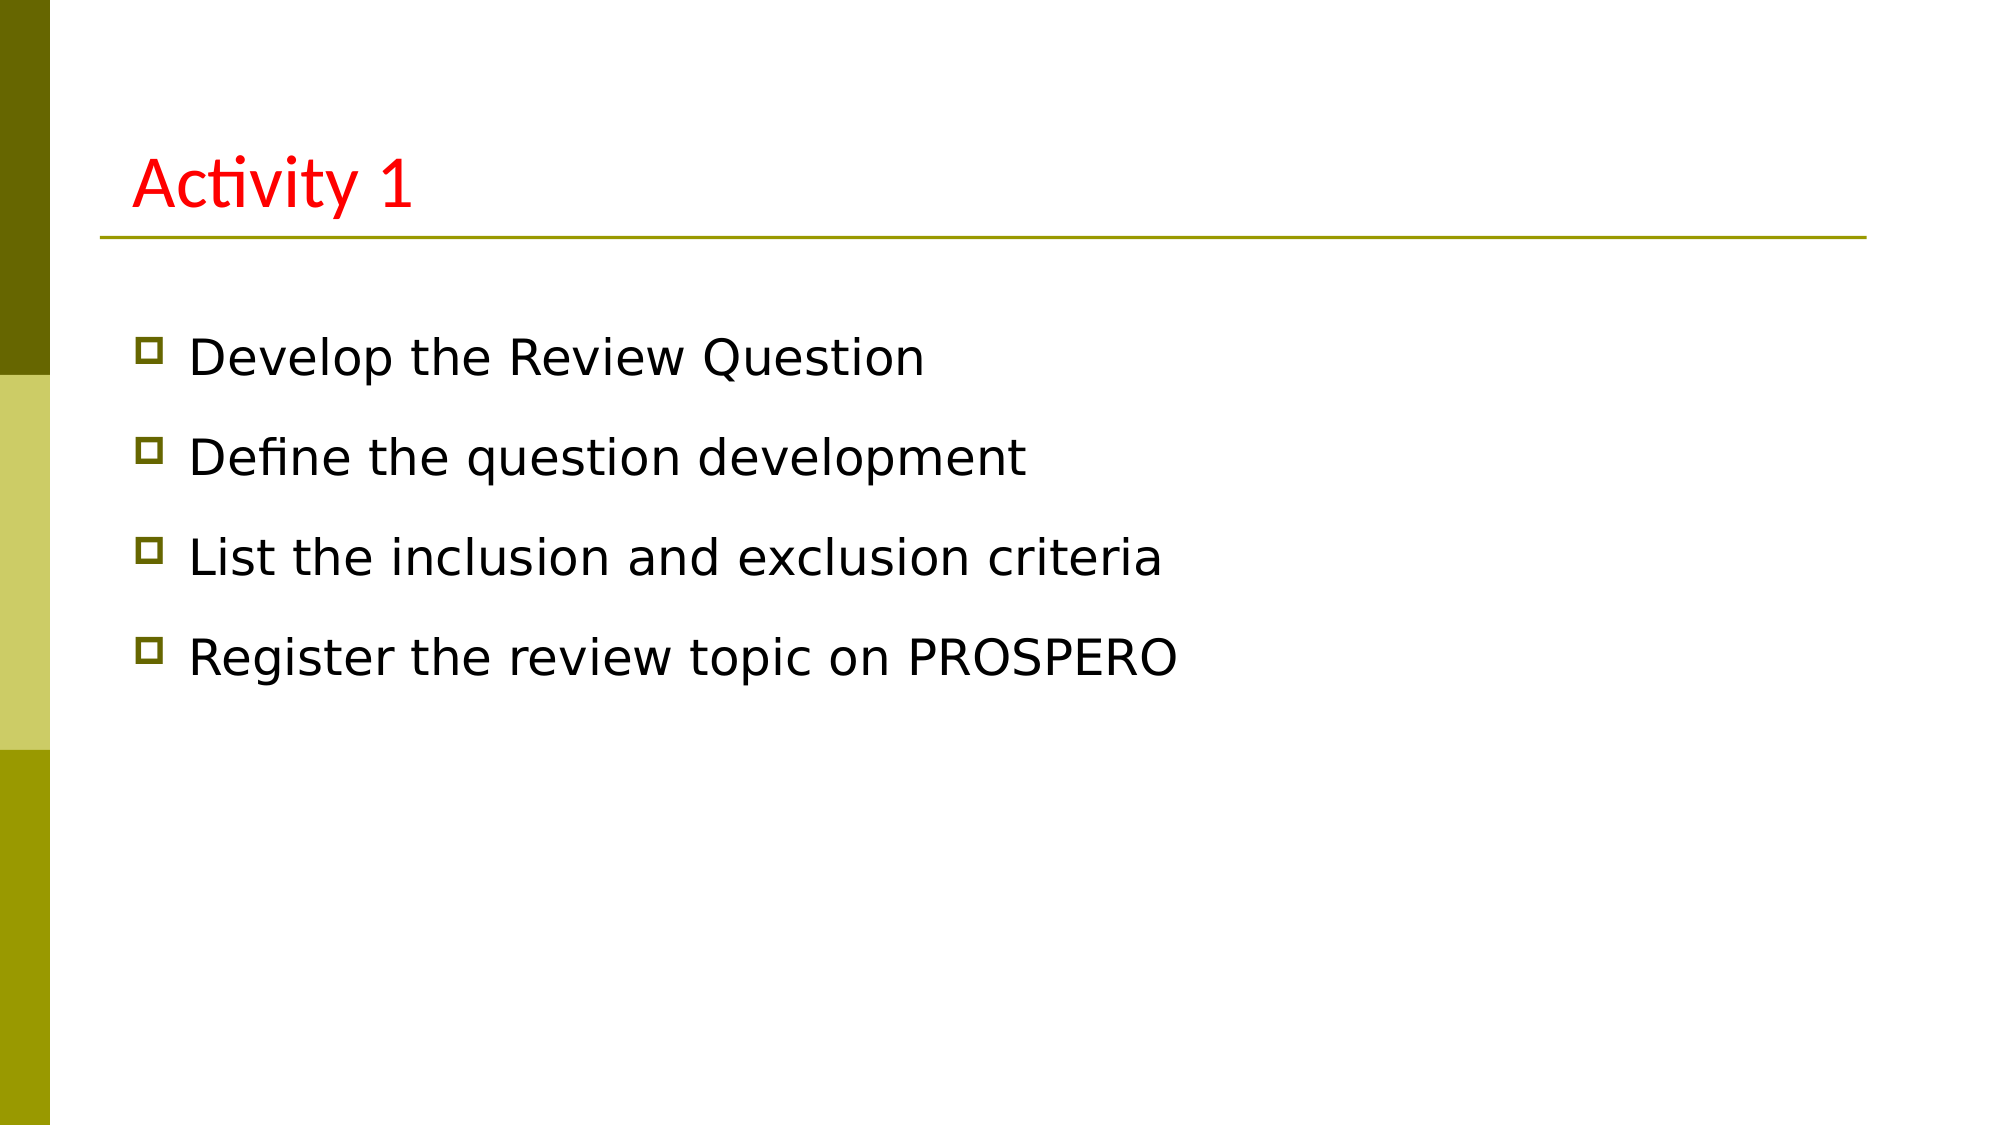

Activity 1

Develop the Review Question
Define the question development
List the inclusion and exclusion criteria
Register the review topic on PROSPERO